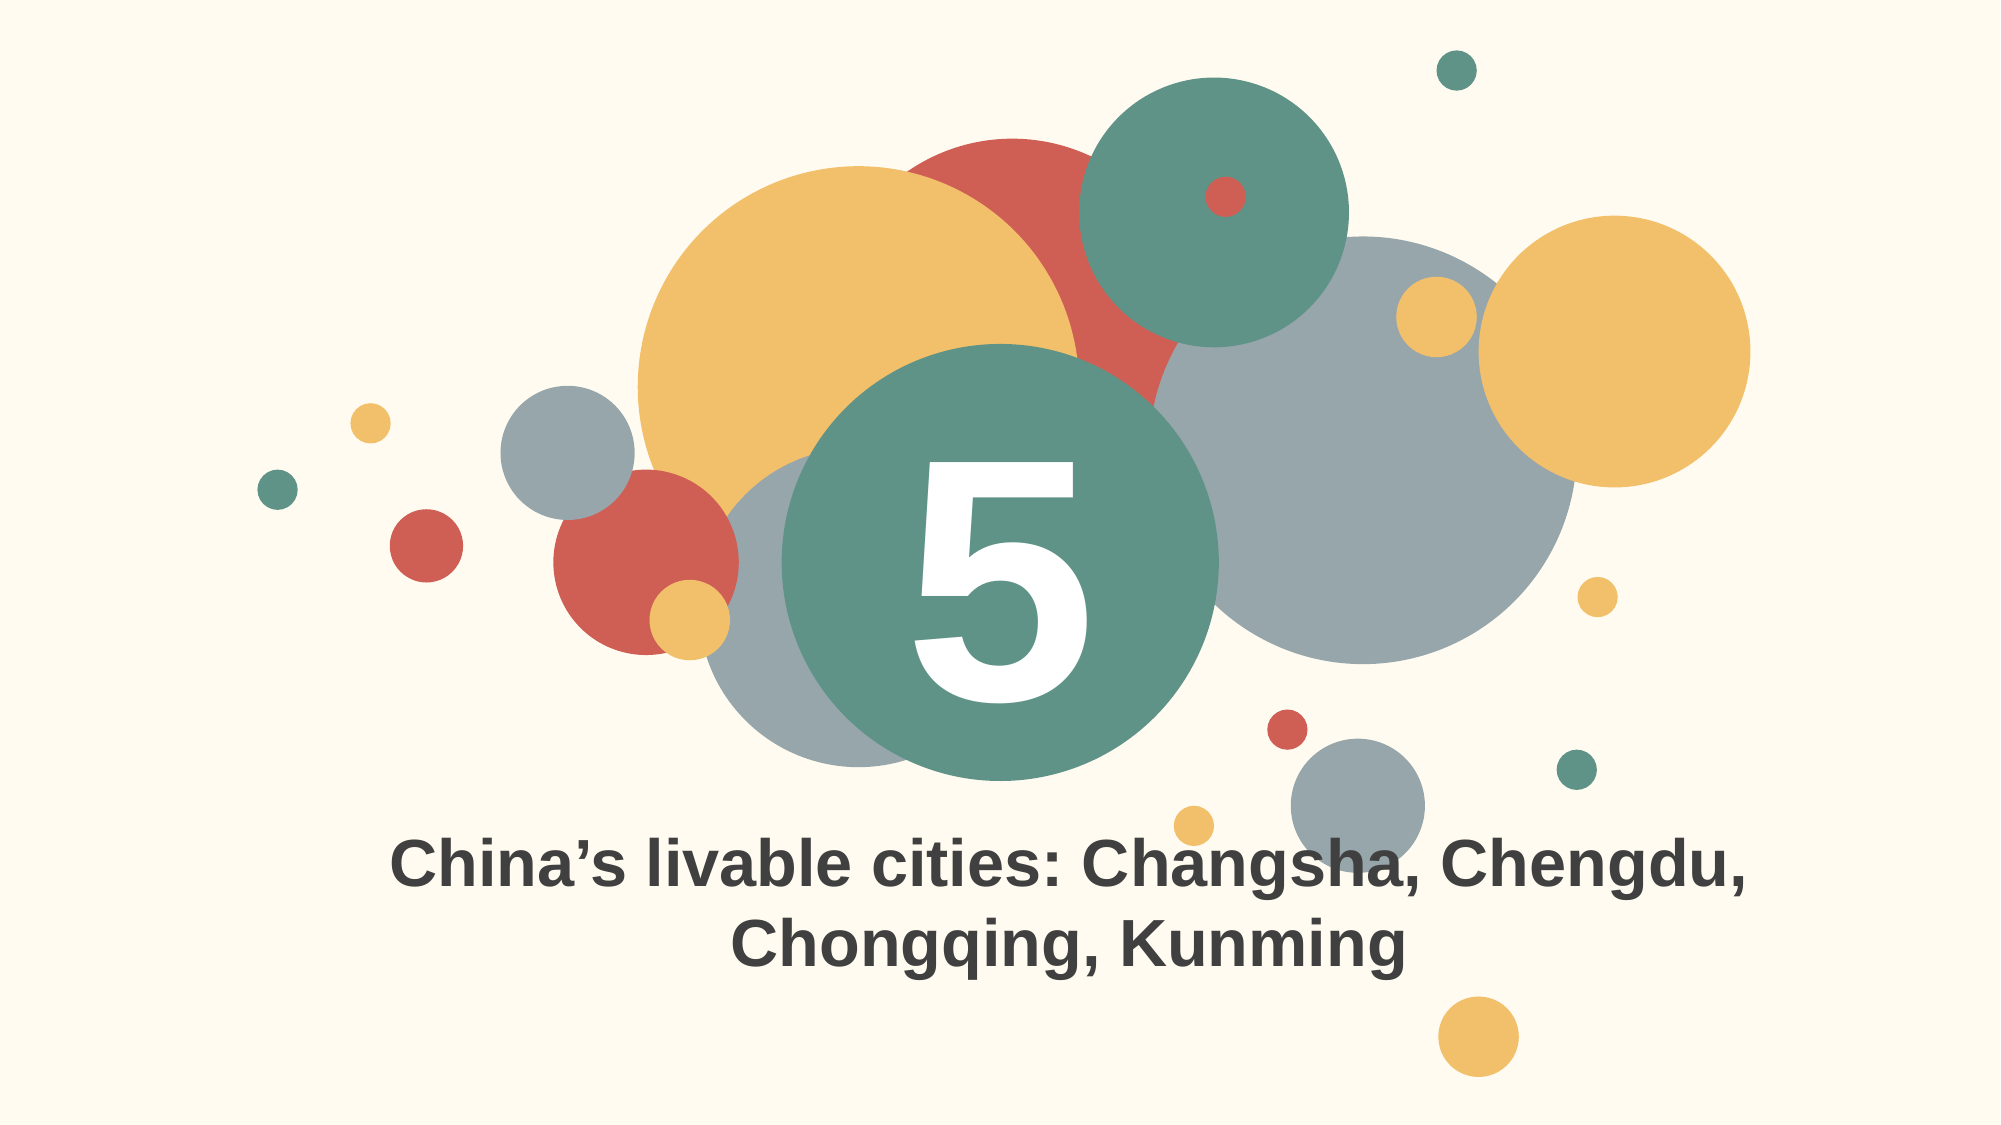

5

China’s livable cities: Changsha, Chengdu, Chongqing, Kunming